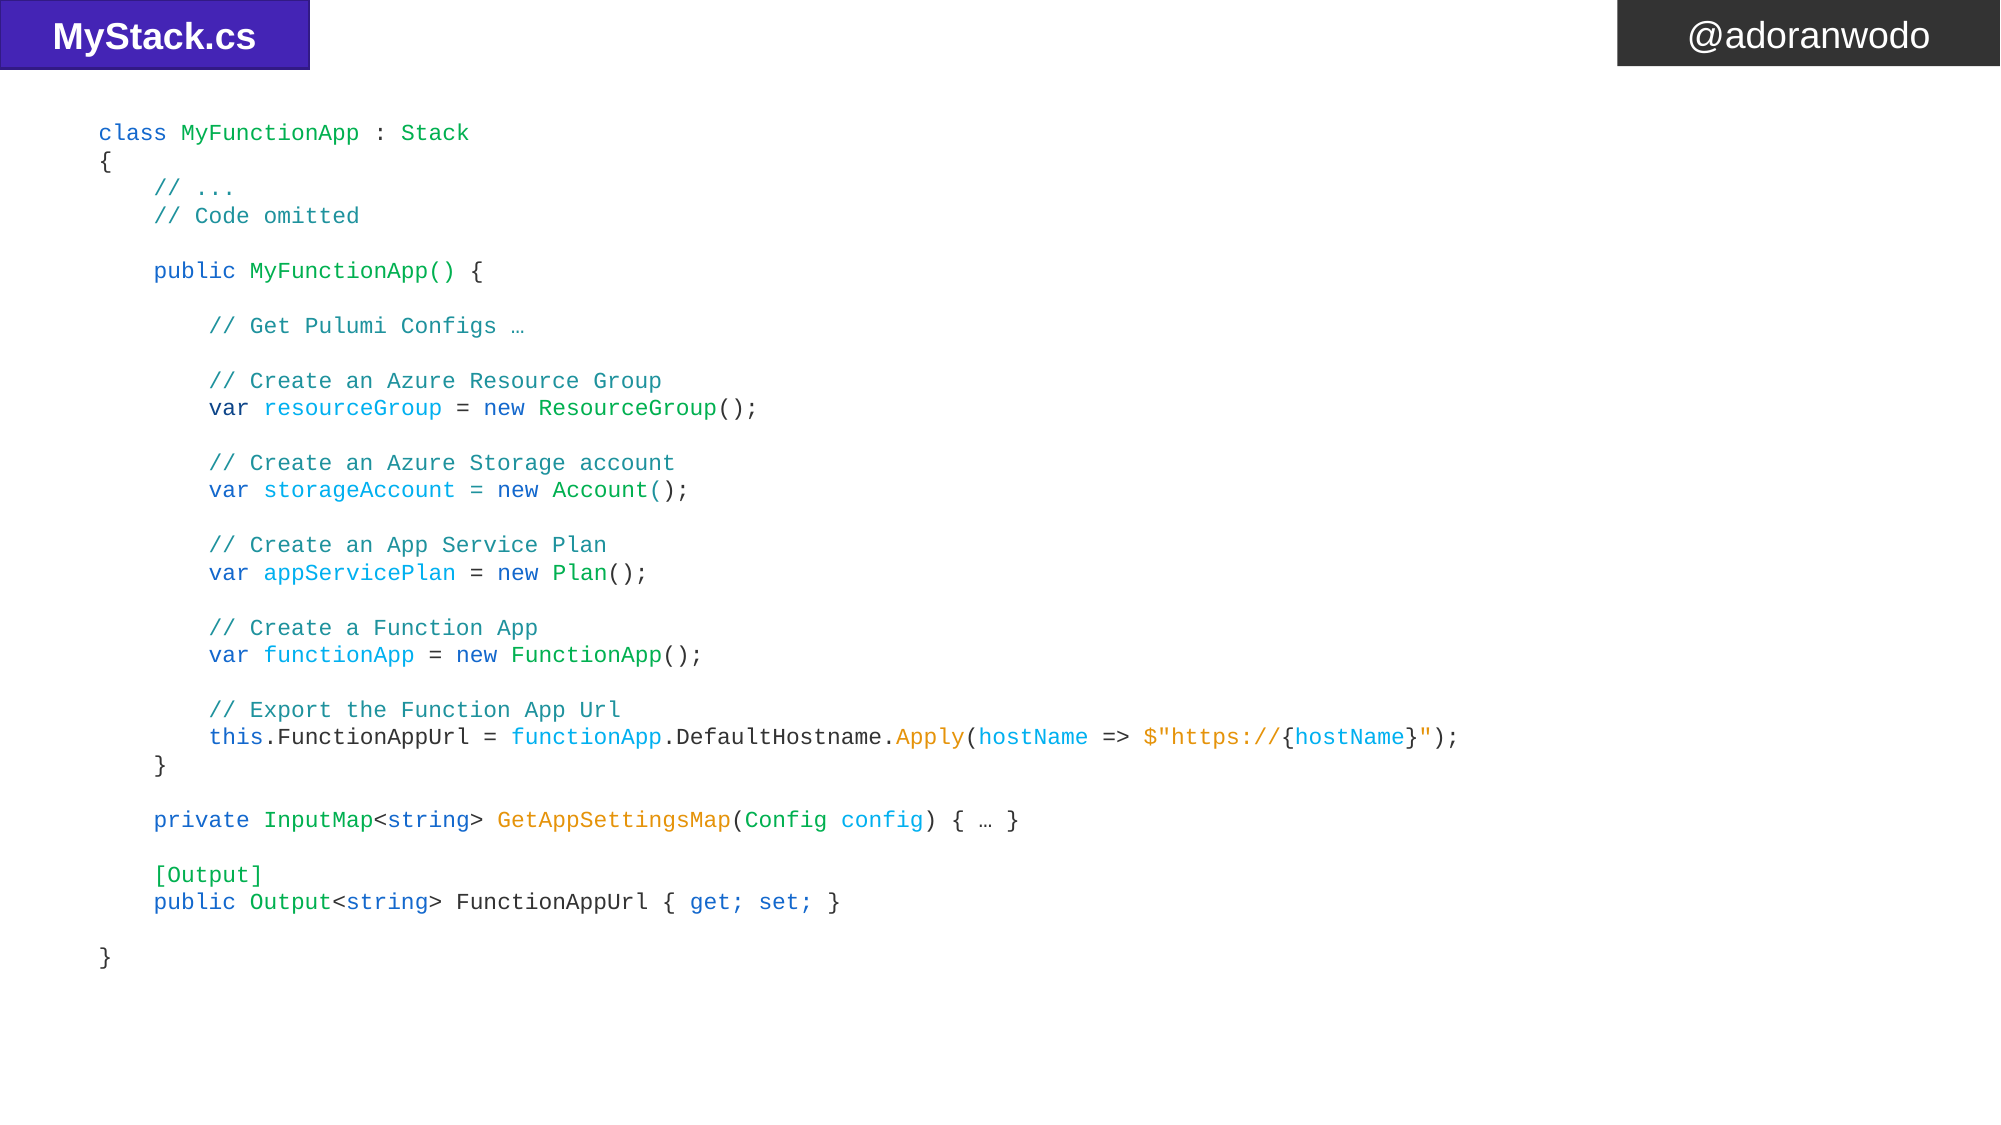

MyStack.cs
@adoranwodo
class MyFunctionApp : Stack
{
    // ...
    // Code omitted

    public MyFunctionApp() {

        // Get Pulumi Configs …

        // Create an Azure Resource Group
        var resourceGroup = new ResourceGroup();

        // Create an Azure Storage account
        var storageAccount = new Account();

        // Create an App Service Plan
        var appServicePlan = new Plan();

        // Create a Function App
        var functionApp = new FunctionApp();

        // Export the Function App Url
        this.FunctionAppUrl = functionApp.DefaultHostname.Apply(hostName => $"https://{hostName}");
    }

    private InputMap<string> GetAppSettingsMap(Config config) { … }

    [Output]
    public Output<string> FunctionAppUrl { get; set; }

}